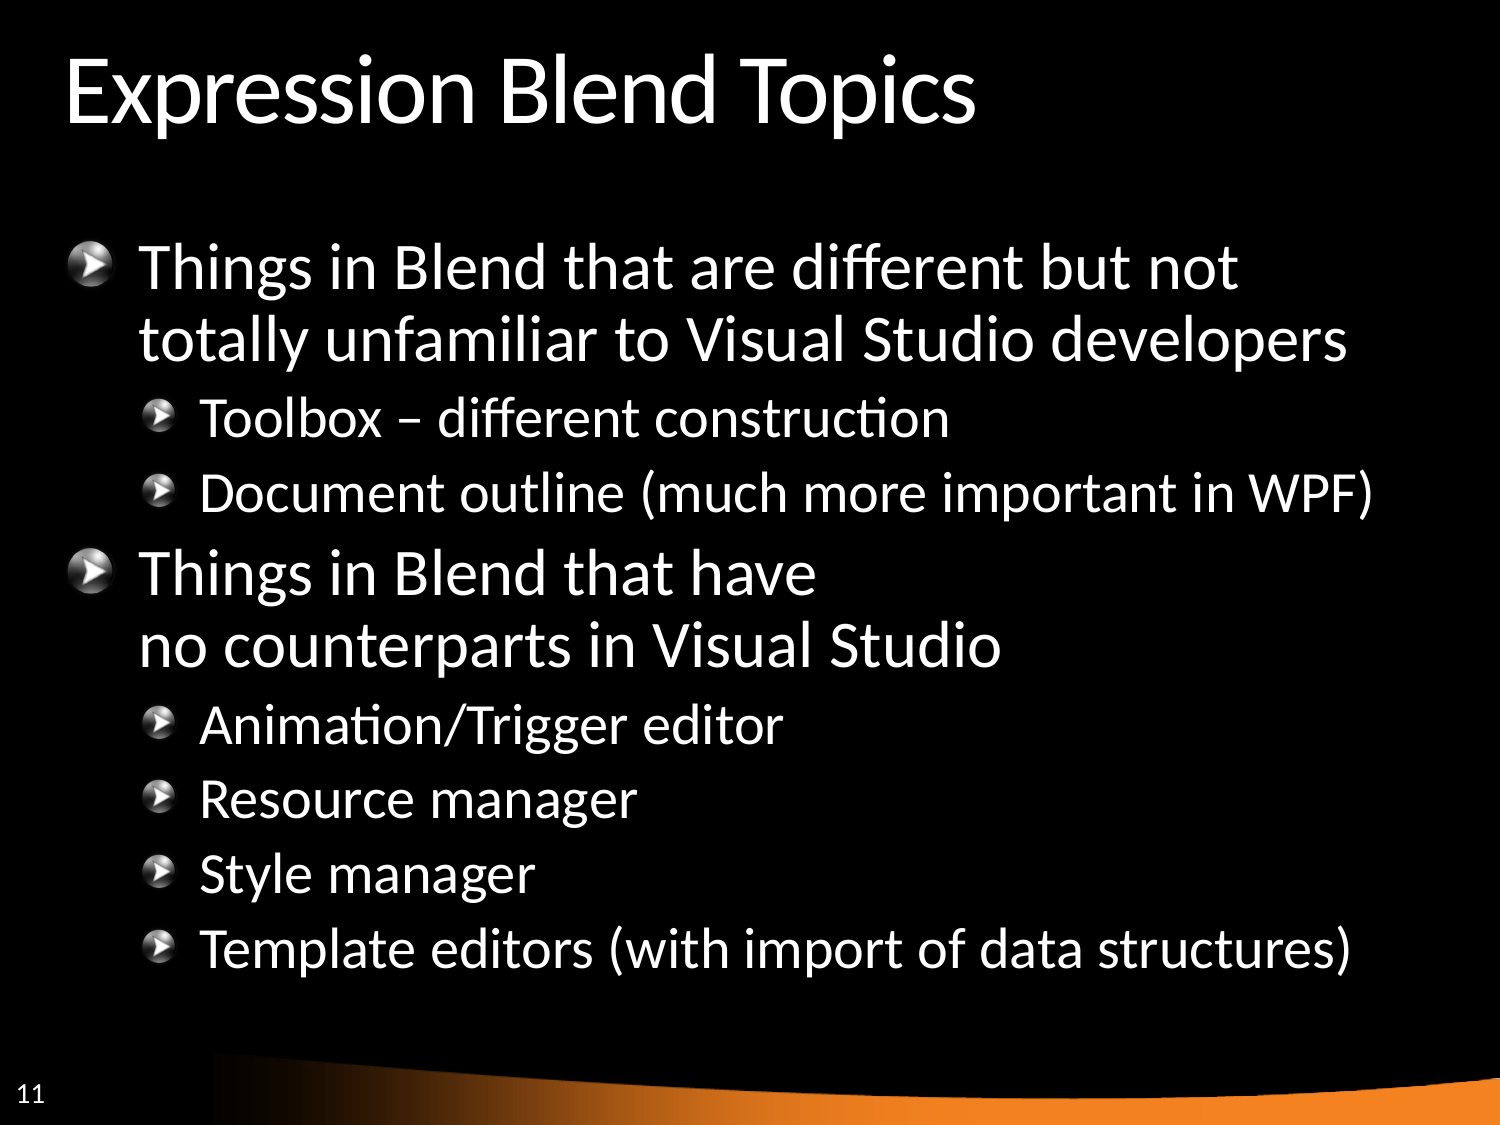

# Expression Blend Topics
Things in Blend that are different but not
totally unfamiliar to Visual Studio developers
Toolbox – different construction
Document outline (much more important in WPF)
Things in Blend that have
no counterparts in Visual Studio
Animation/Trigger editor
Resource manager
Style manager
Template editors (with import of data structures)